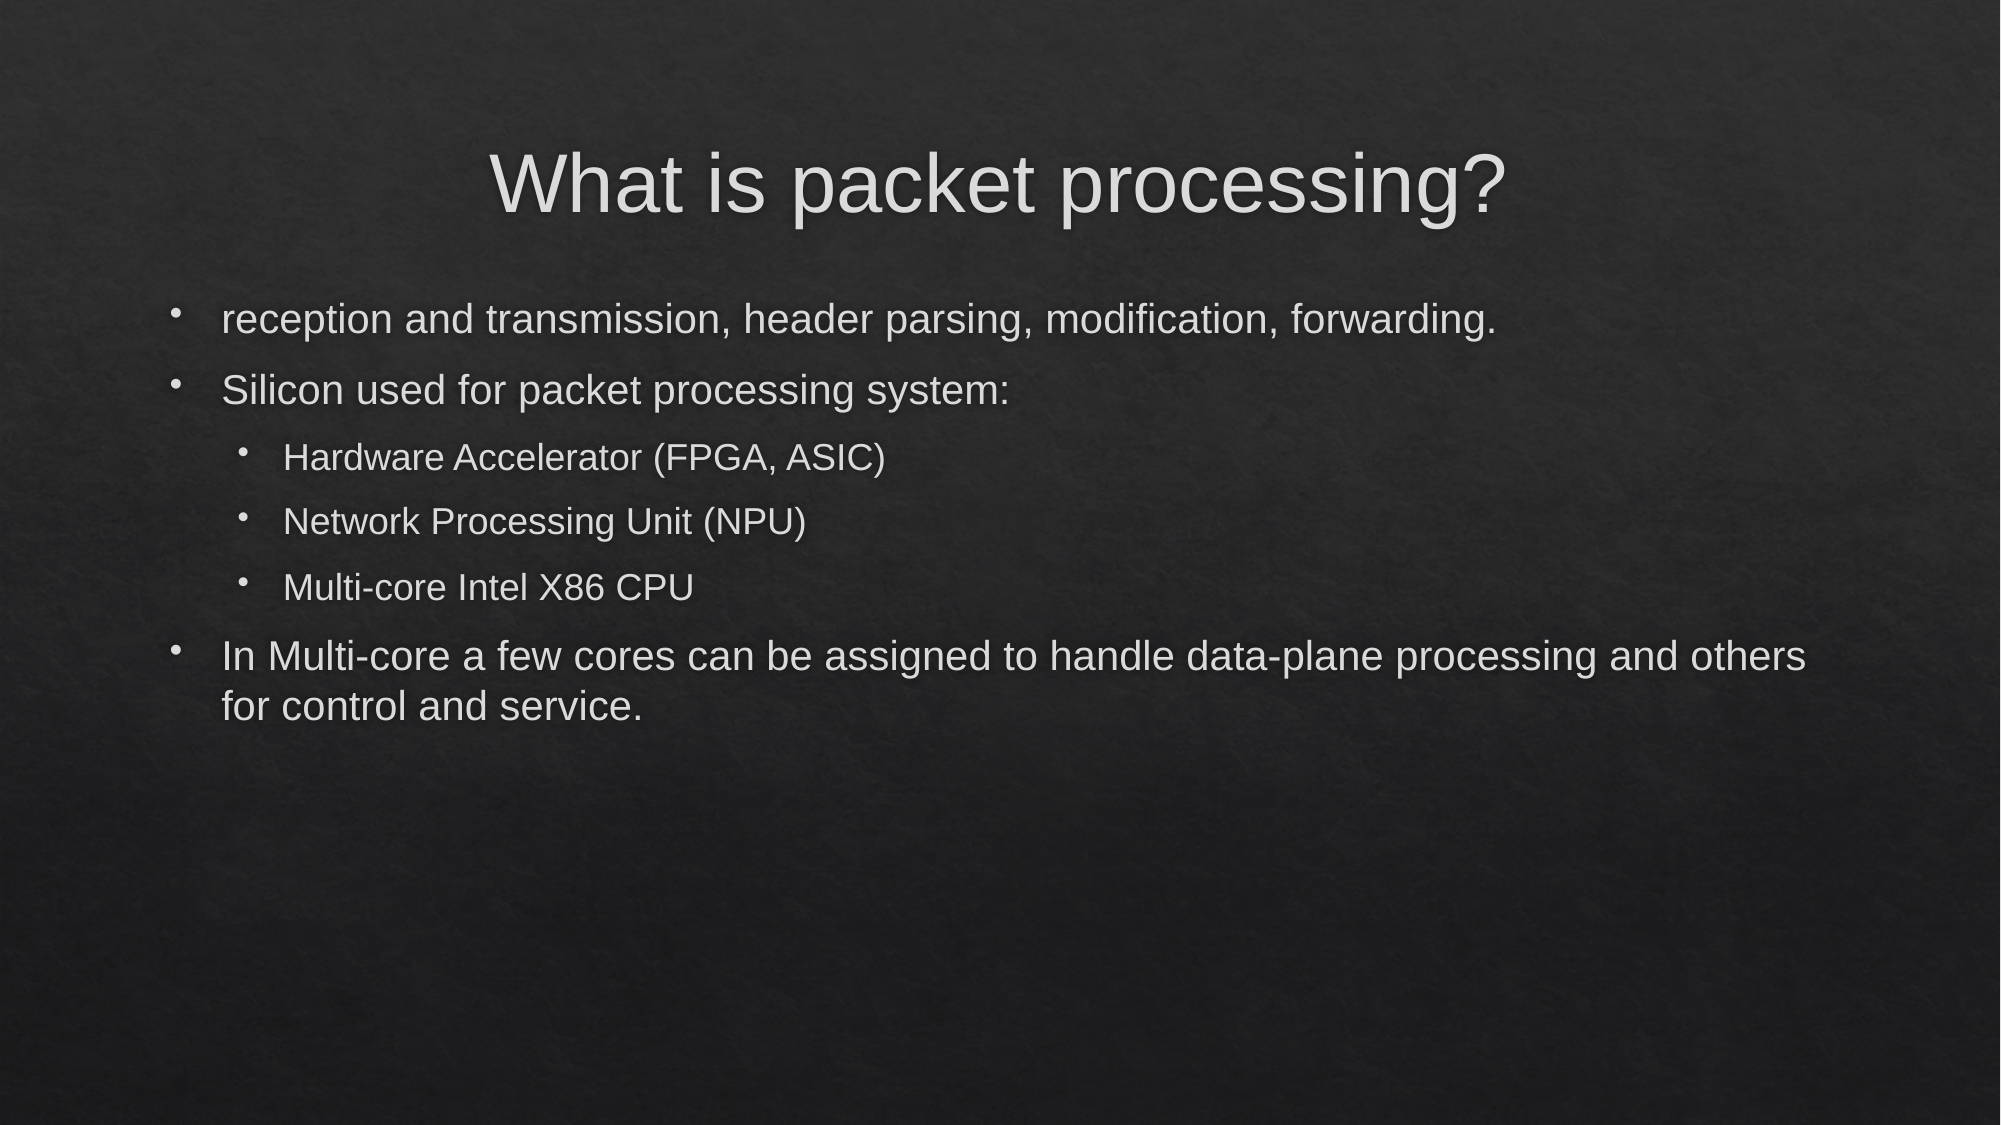

# What is packet processing?
reception and transmission, header parsing, modification, forwarding.
Silicon used for packet processing system:
Hardware Accelerator (FPGA, ASIC)
Network Processing Unit (NPU)
Multi-core Intel X86 CPU
In Multi-core a few cores can be assigned to handle data-plane processing and others for control and service.